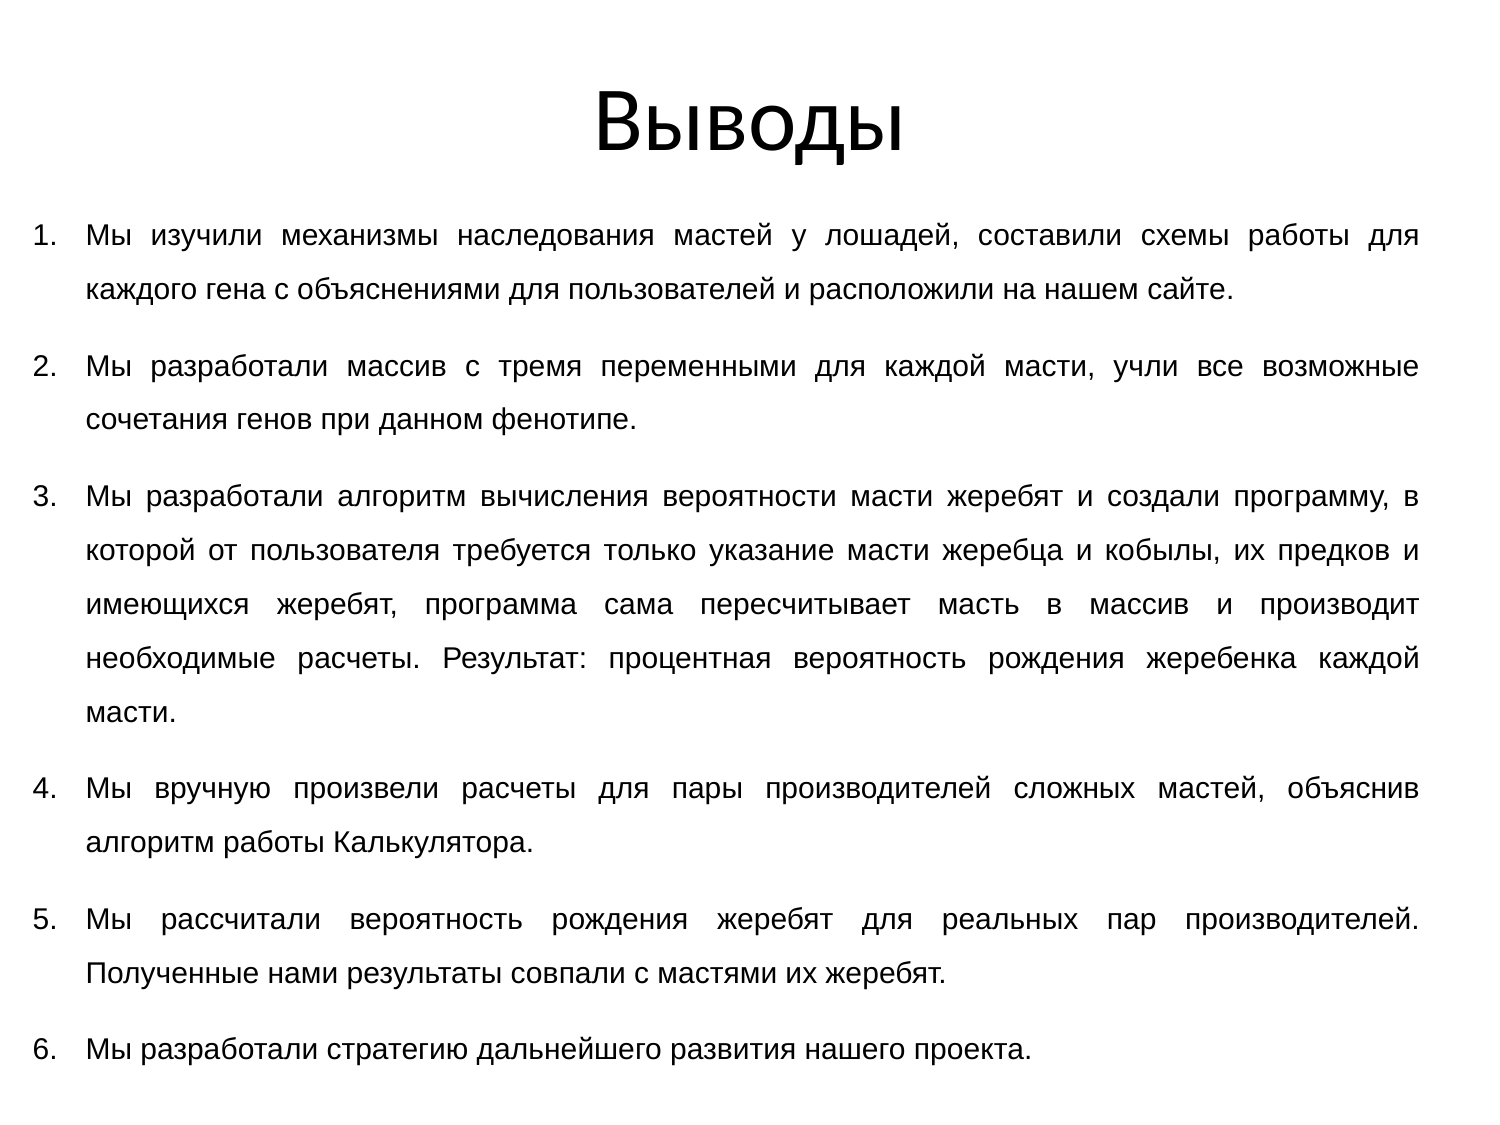

# Выводы

Мы изучили механизмы наследования мастей у лошадей, составили схемы работы для каждого гена с объяснениями для пользователей и расположили на нашем сайте.
Мы разработали массив с тремя переменными для каждой масти, учли все возможные сочетания генов при данном фенотипе.
Мы разработали алгоритм вычисления вероятности масти жеребят и создали программу, в которой от пользователя требуется только указание масти жеребца и кобылы, их предков и имеющихся жеребят, программа сама пересчитывает масть в массив и производит необходимые расчеты. Результат: процентная вероятность рождения жеребенка каждой масти.
Мы вручную произвели расчеты для пары производителей сложных мастей, объяснив алгоритм работы Калькулятора.
Мы рассчитали вероятность рождения жеребят для реальных пар производителей. Полученные нами результаты совпали с мастями их жеребят.
Мы разработали стратегию дальнейшего развития нашего проекта.